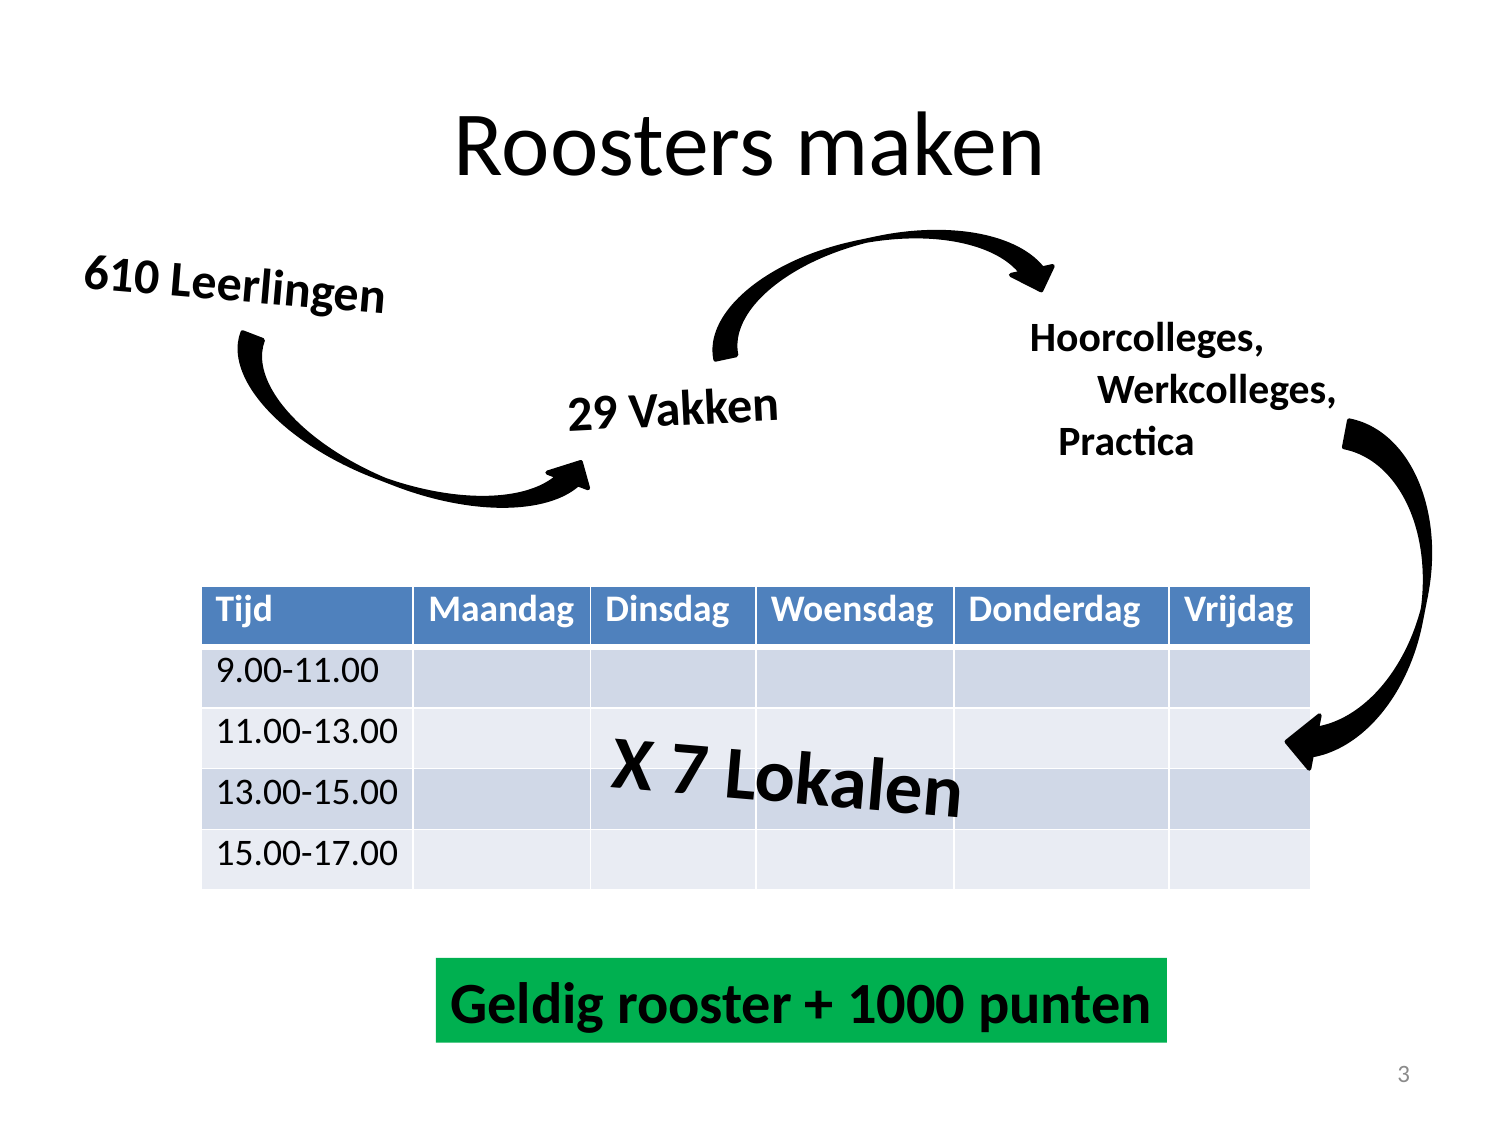

# Roosters maken

610 Leerlingen
Hoorcolleges,
Werkcolleges,
29 Vakken

Practica

| Tijd | Maandag | Dinsdag | Woensdag | Donderdag | Vrijdag |
| --- | --- | --- | --- | --- | --- |
| 9.00-11.00 |  |  |  |  |  |
| 11.00-13.00 |  |  |  |  |  |
| 13.00-15.00 |  |  |  |  |  |
| 15.00-17.00 |  |  |  |  |  |
X 7 Lokalen
Geldig rooster + 1000 punten
3